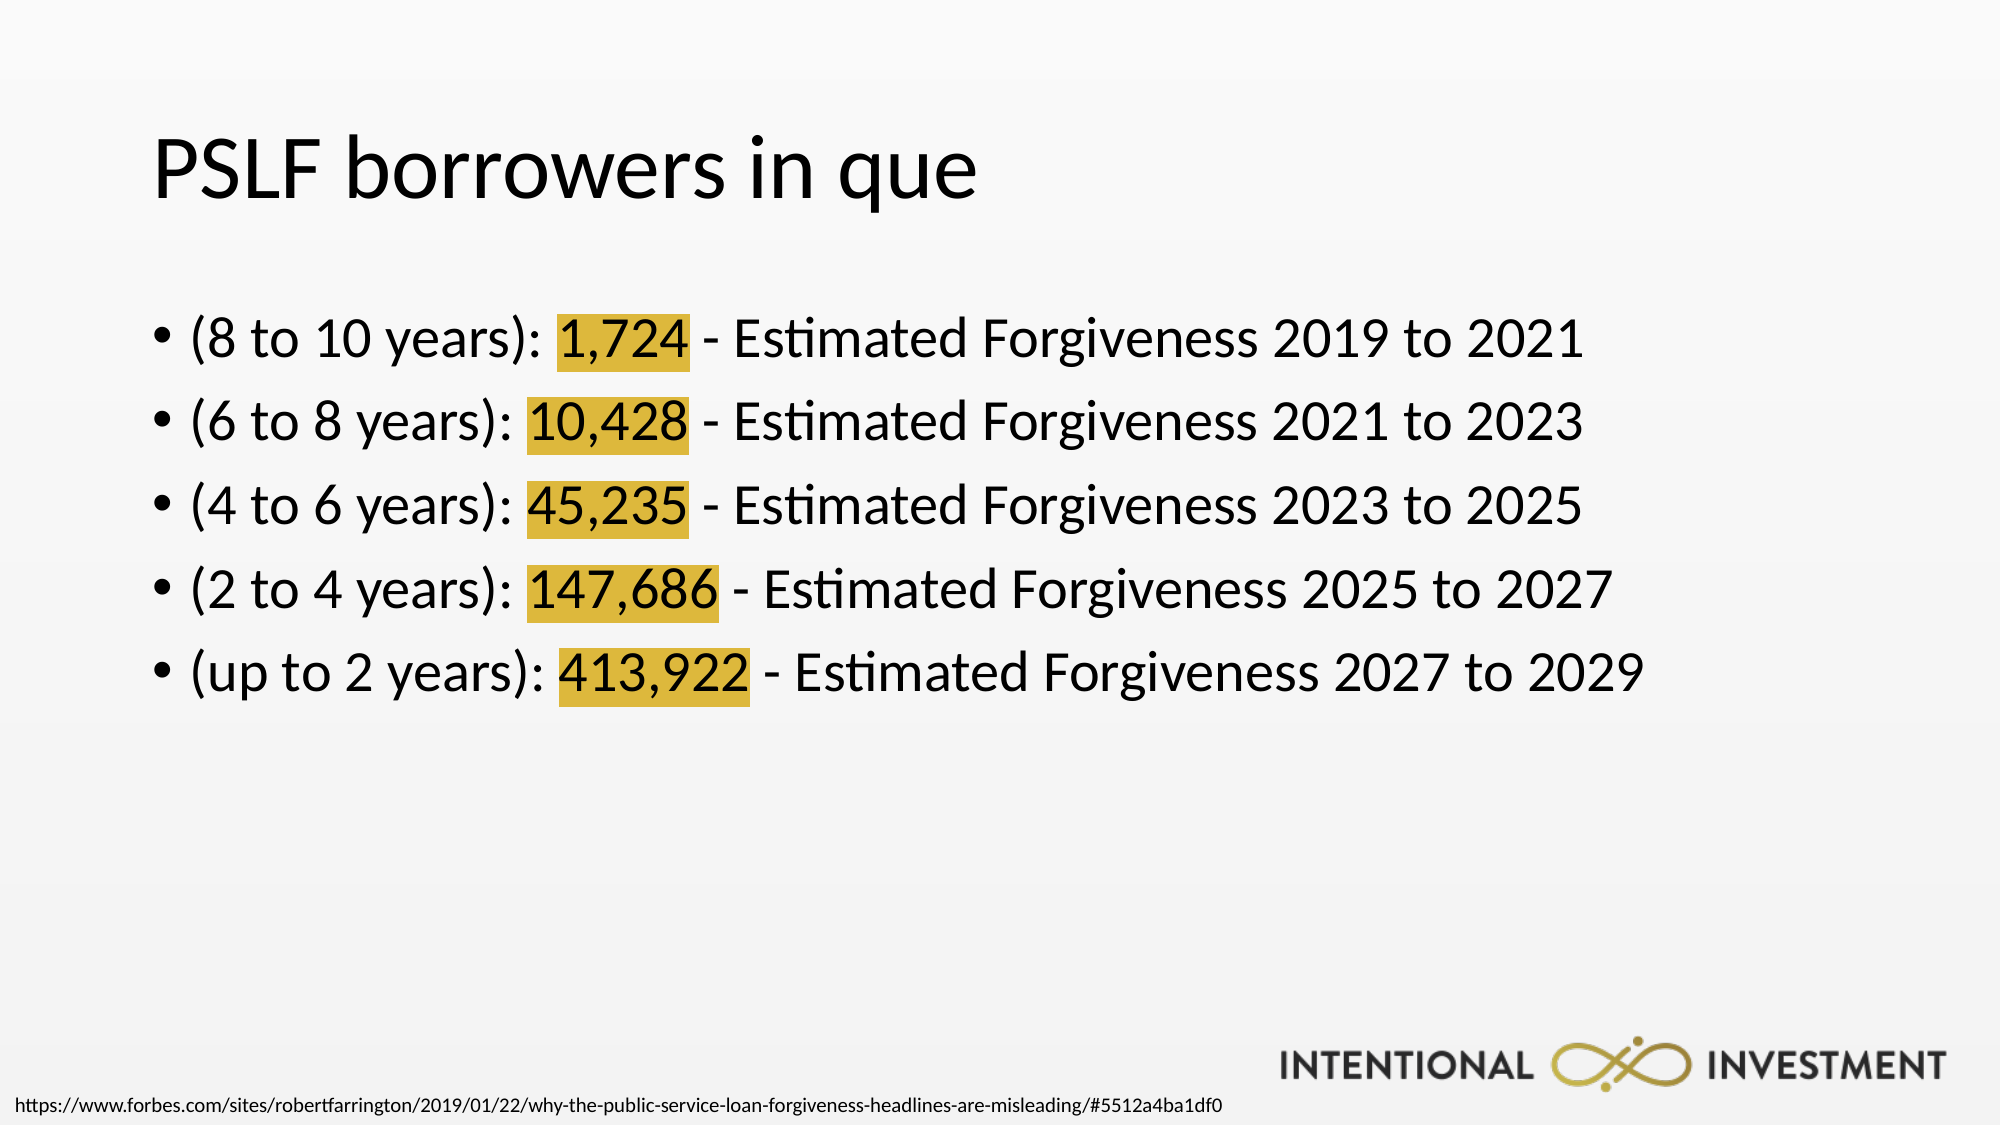

# PSLF borrowers in que
(8 to 10 years): 1,724 - Estimated Forgiveness 2019 to 2021
(6 to 8 years): 10,428 - Estimated Forgiveness 2021 to 2023
(4 to 6 years): 45,235 - Estimated Forgiveness 2023 to 2025
(2 to 4 years): 147,686 - Estimated Forgiveness 2025 to 2027
(up to 2 years): 413,922 - Estimated Forgiveness 2027 to 2029

https://www.forbes.com/sites/robertfarrington/2019/01/22/why-the-public-service-loan-forgiveness-headlines-are-misleading/#5512a4ba1df0